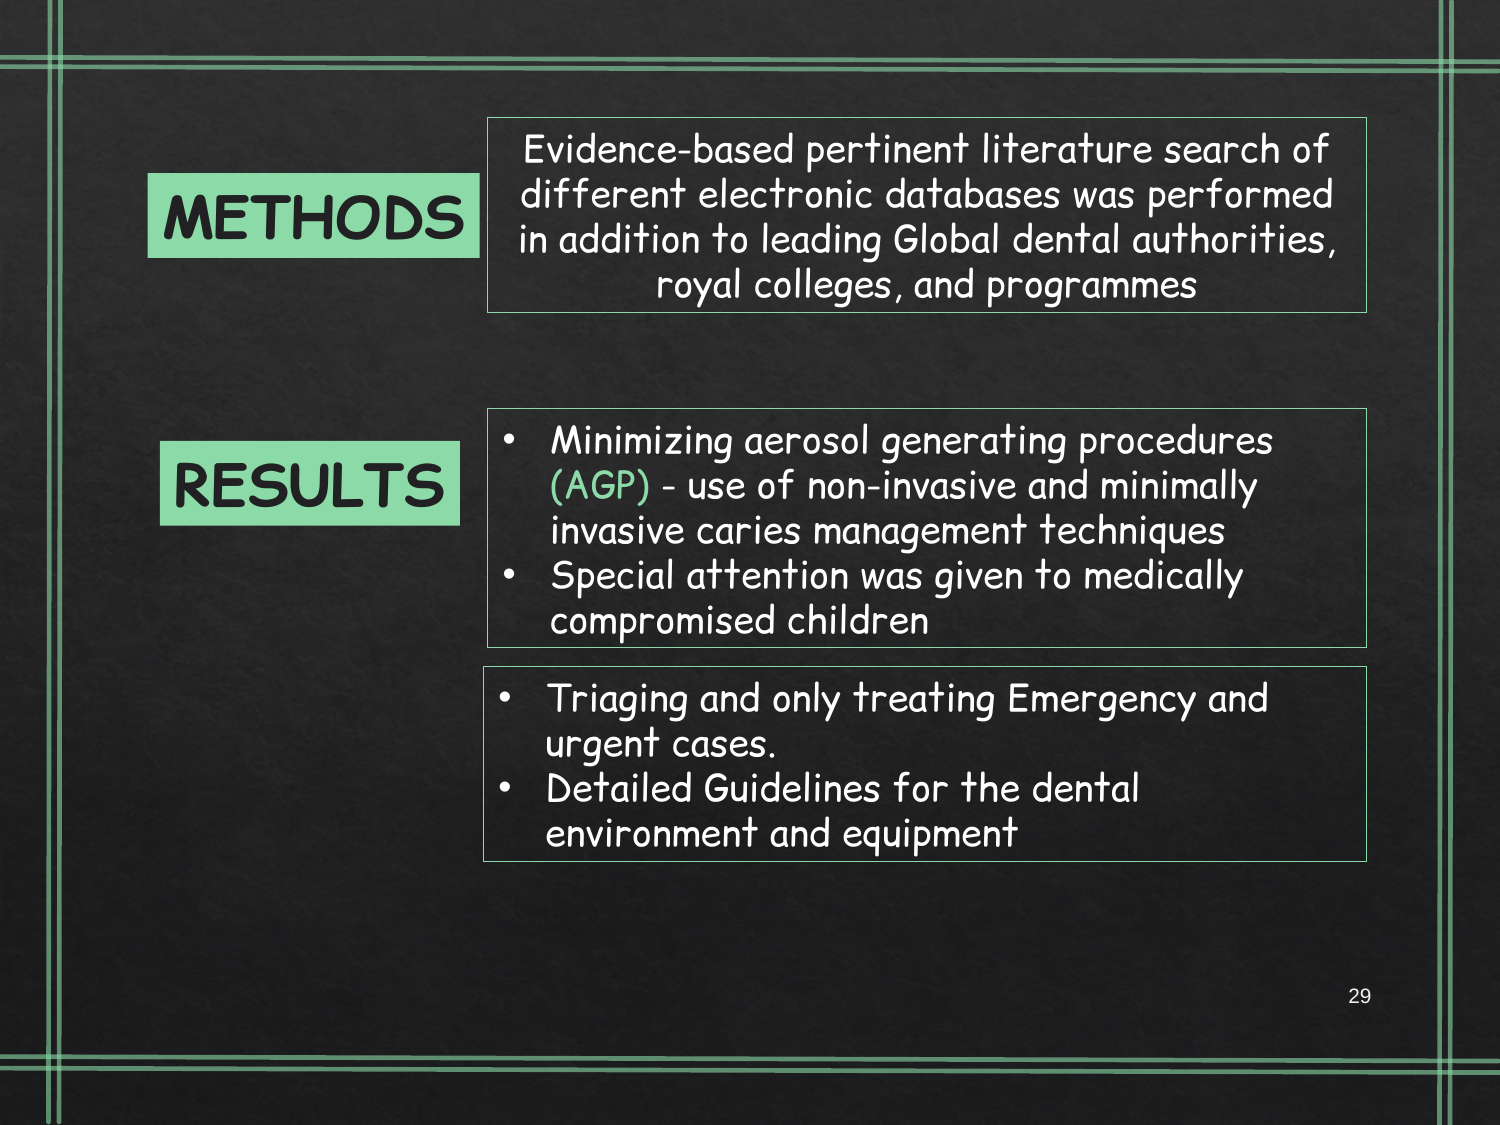

Evidence-based pertinent literature search of different electronic databases was performed in addition to leading Global dental authorities, royal colleges, and programmes
METHODS
Minimizing aerosol generating procedures (AGP) - use of non-invasive and minimally invasive caries management techniques
Special attention was given to medically compromised children
RESULTS
Triaging and only treating Emergency and urgent cases.
Detailed Guidelines for the dental environment and equipment
29